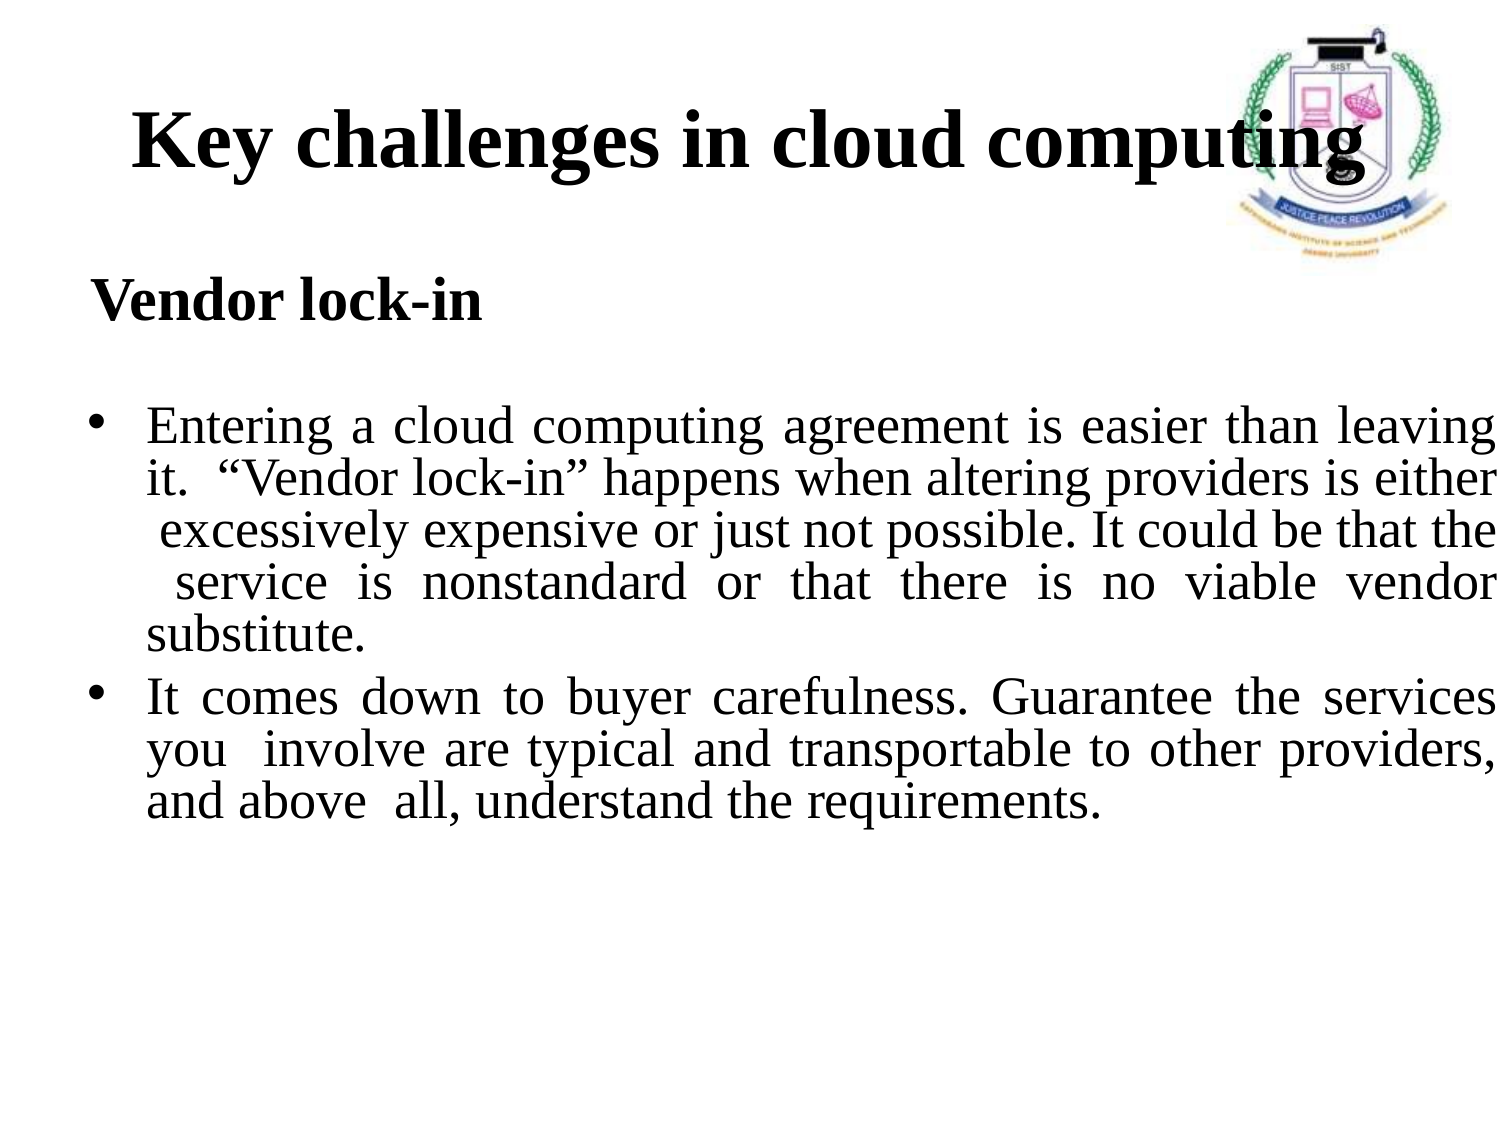

# Key challenges in cloud computing
Vendor lock-in

Entering a cloud computing agreement is easier than leaving it.  “Vendor lock-in” happens when altering providers is either  excessively expensive or just not possible. It could be that the  service is nonstandard or that there is no viable vendor substitute.
It comes down to buyer carefulness. Guarantee the services you  involve are typical and transportable to other providers, and above  all, understand the requirements.